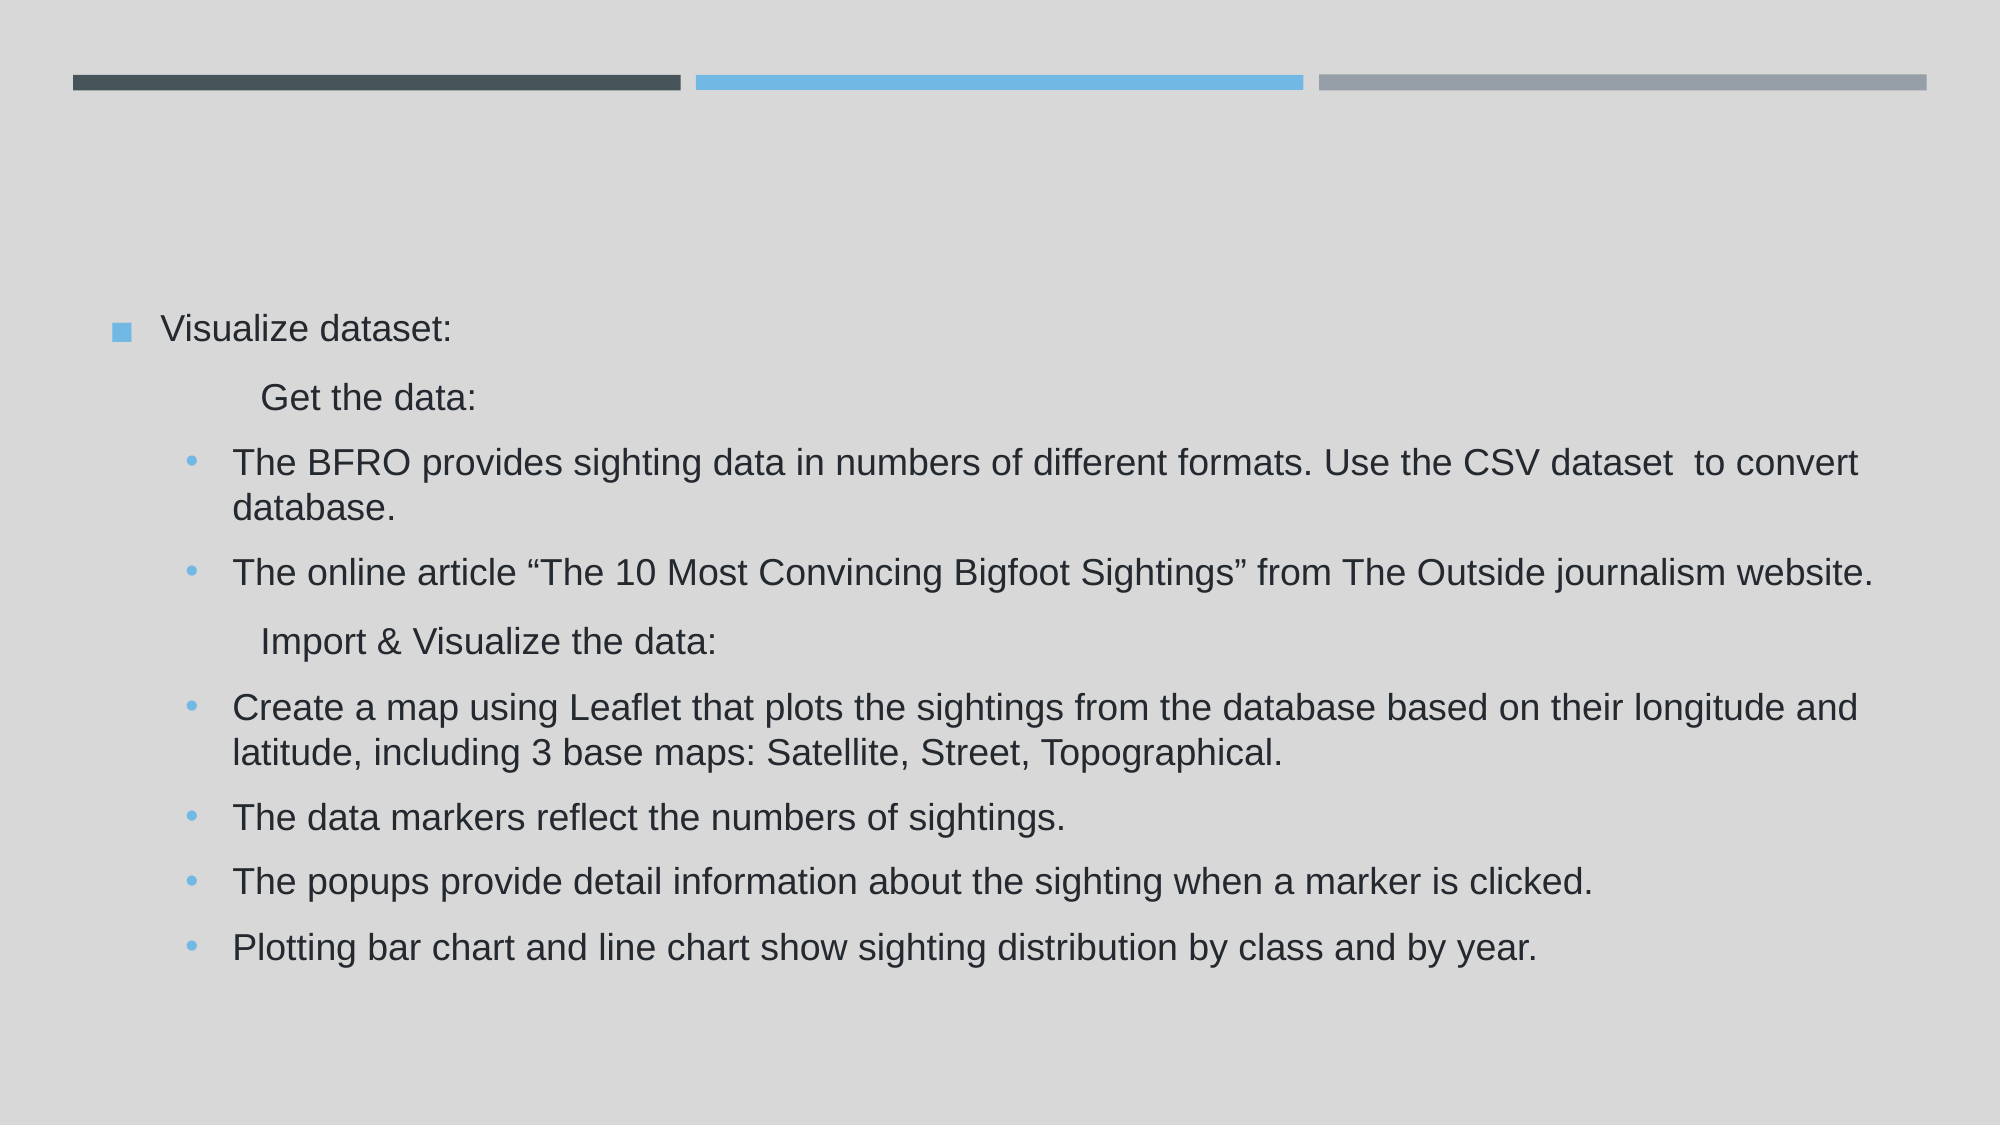

Visualize dataset:
	Get the data:
The BFRO provides sighting data in numbers of different formats. Use the CSV dataset  to convert database.
The online article “The 10 Most Convincing Bigfoot Sightings” from The Outside journalism website.
   	Import & Visualize the data:
Create a map using Leaflet that plots the sightings from the database based on their longitude and latitude, including 3 base maps: Satellite, Street, Topographical.
The data markers reflect the numbers of sightings.
The popups provide detail information about the sighting when a marker is clicked.
Plotting bar chart and line chart show sighting distribution by class and by year.